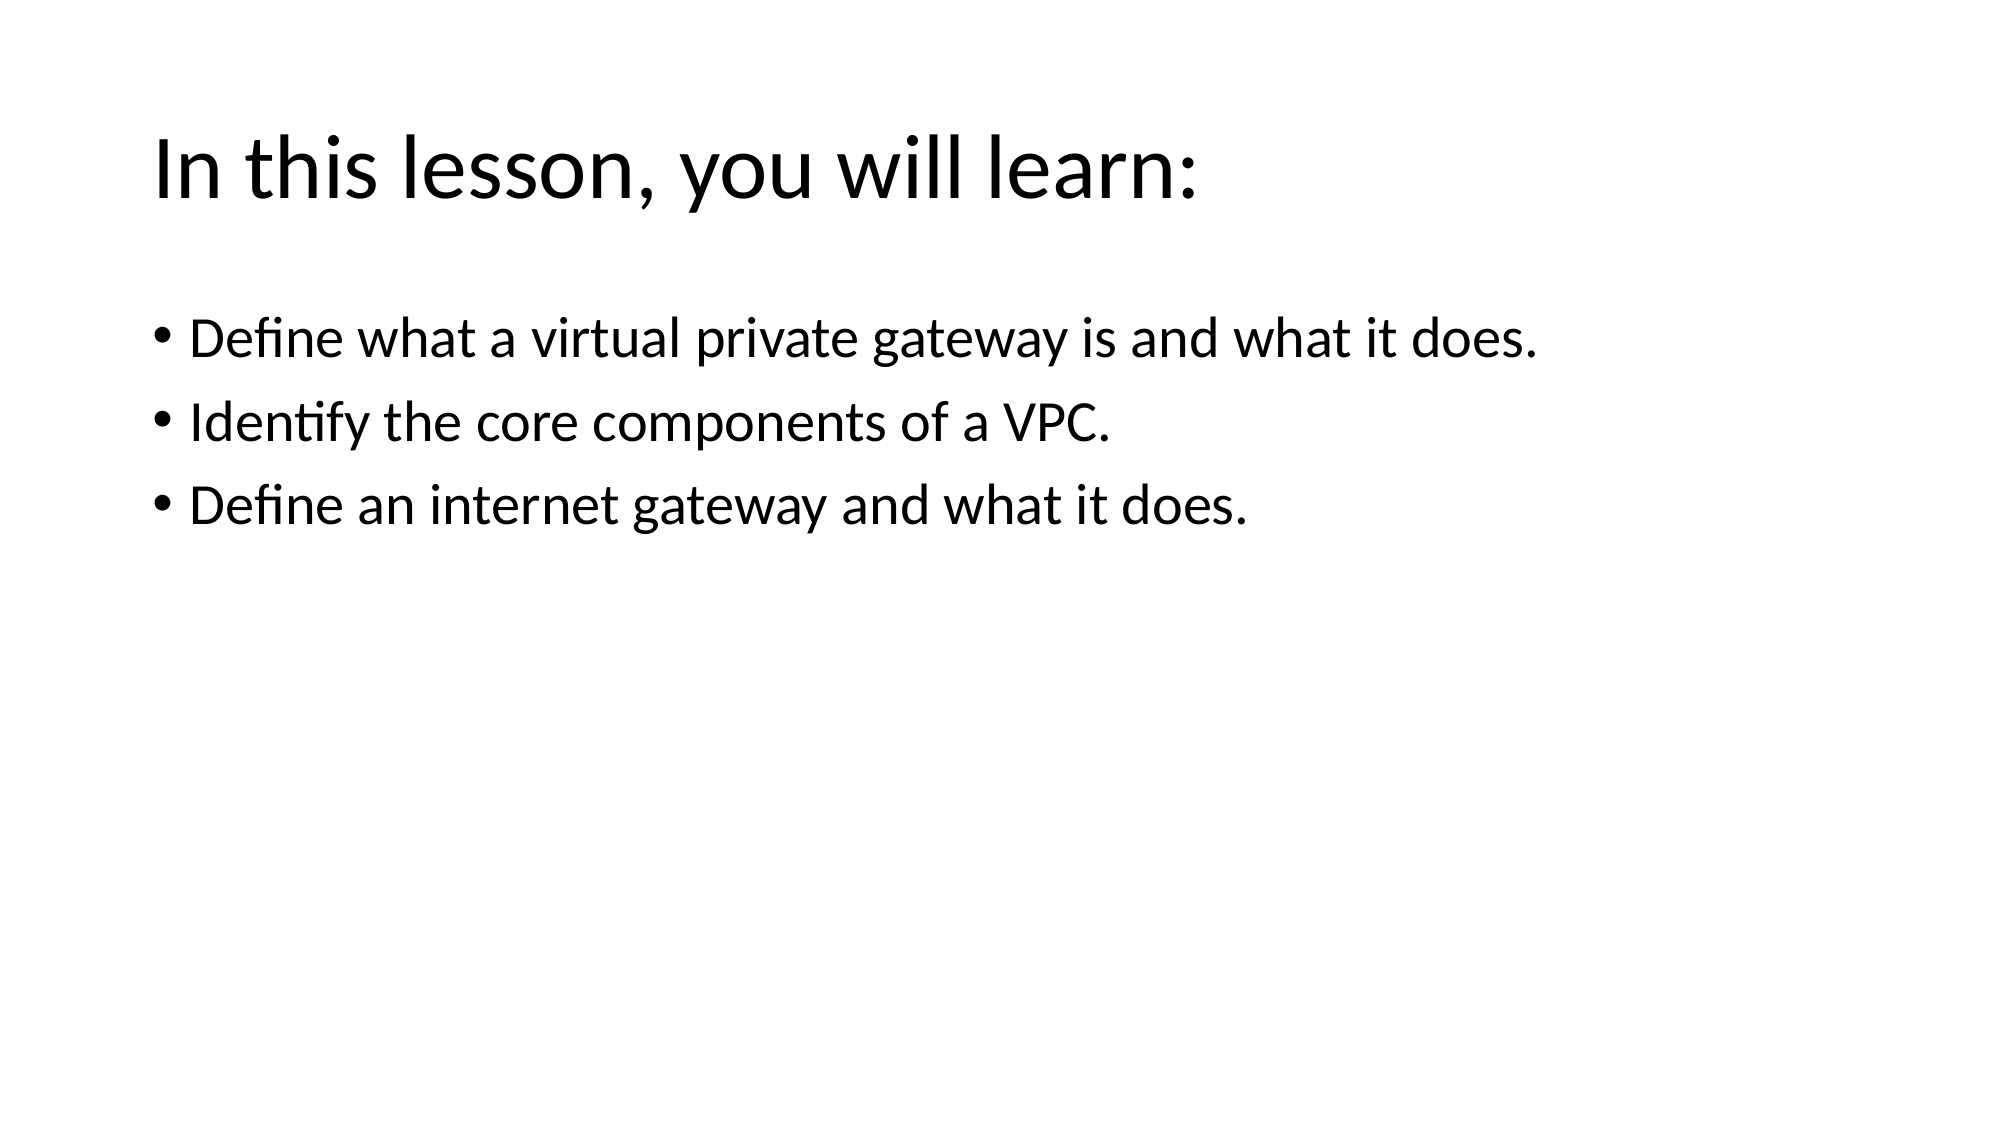

# In this lesson, you will learn:
Define what a virtual private gateway is and what it does.
Identify the core components of a VPC.
Define an internet gateway and what it does.